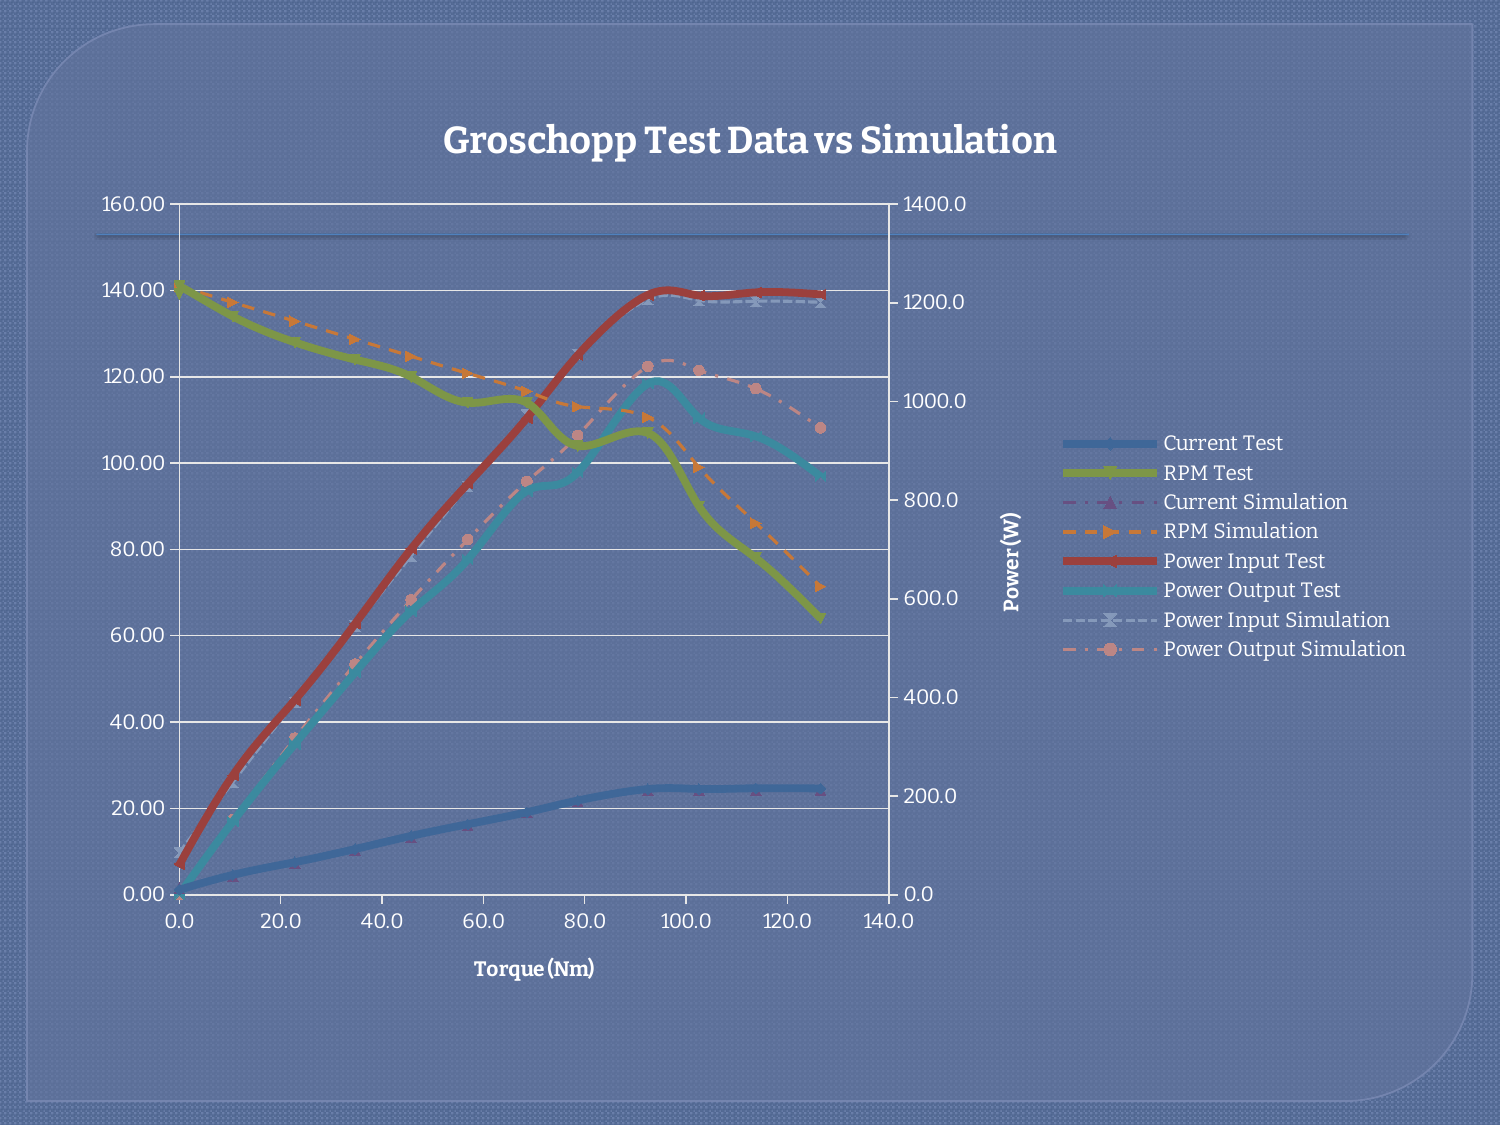

### Chart: Groschopp Test Data vs Simulation

| Category |  |  |  |  |  |  |  |  |
|---|---|---|---|---|---|---|---|---|